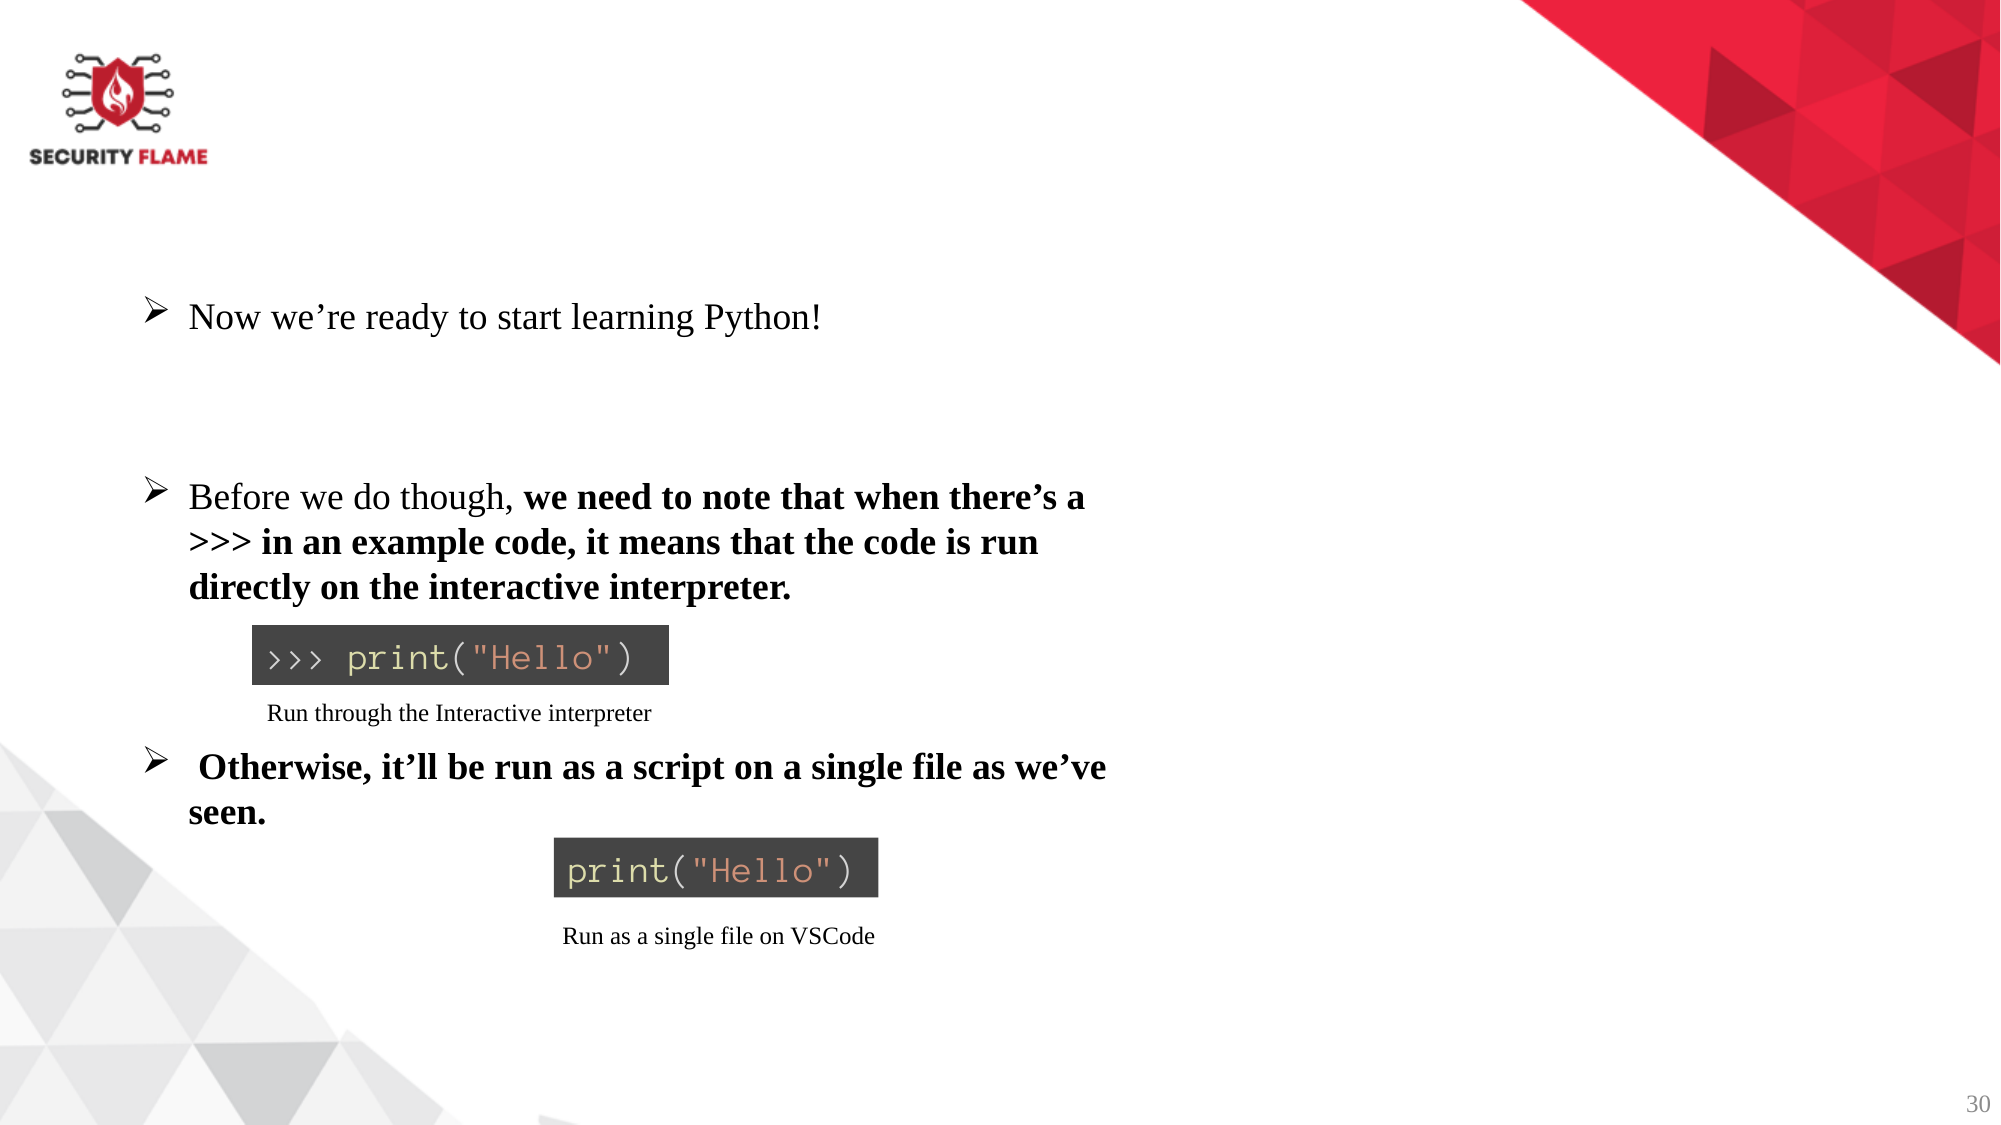

Now we’re ready to start learning Python!

Before we do though, we need to note that when there’s a >>> in an example code, it means that the code is run directly on the interactive interpreter.

 Otherwise, it’ll be run as a script on a single file as we’ve seen.
>>> print("Hello")
Run through the Interactive interpreter
print("Hello")
Run as a single file on VSCode
30